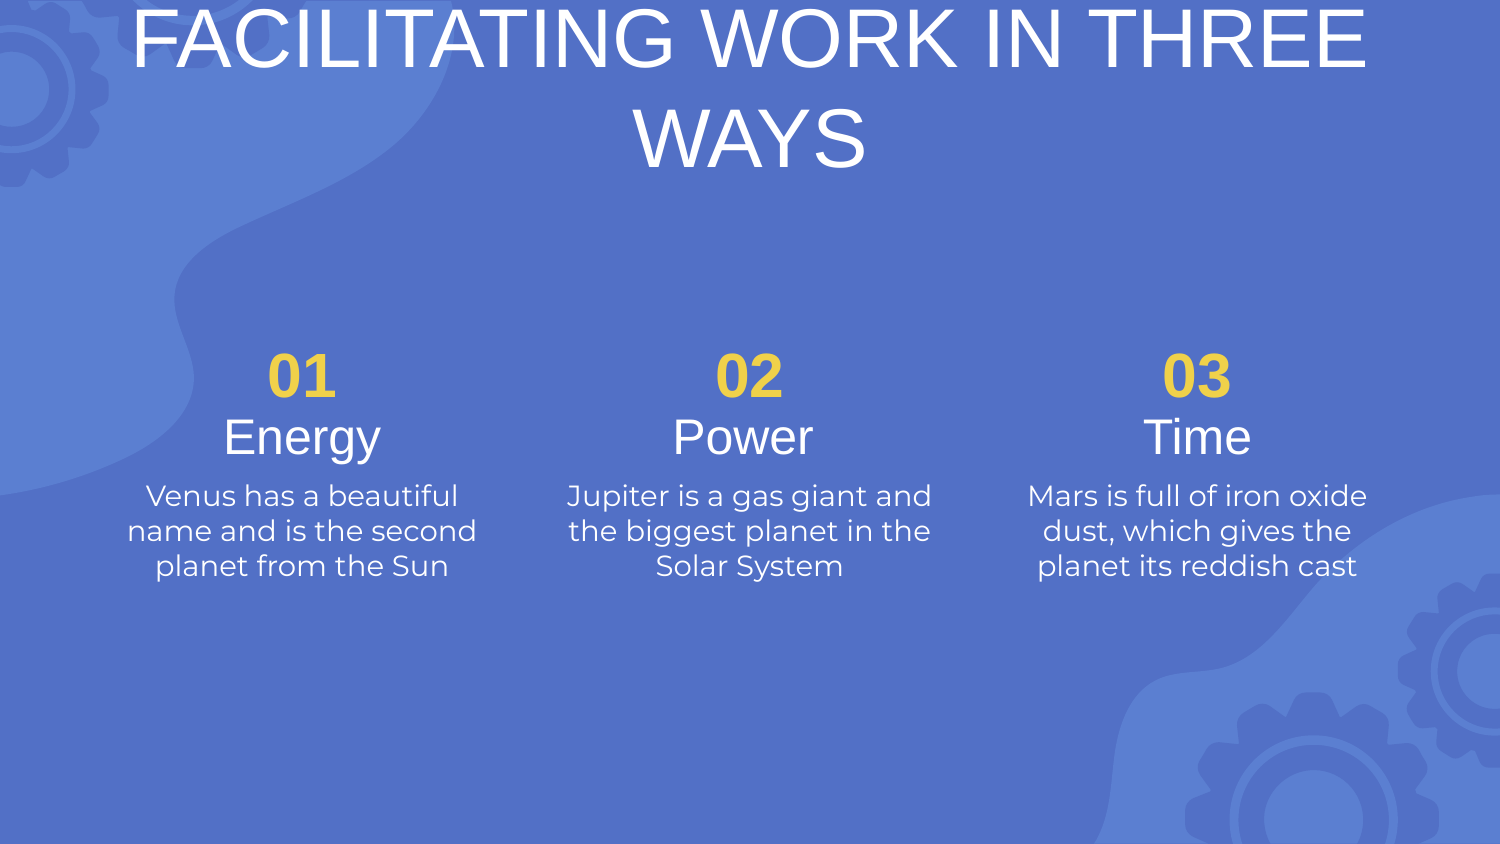

FACILITATING WORK IN THREE WAYS
01
02
03
# Energy
Power
Time
Venus has a beautiful name and is the second planet from the Sun
Mars is full of iron oxide dust, which gives the planet its reddish cast

Jupiter is a gas giant and the biggest planet in the Solar System